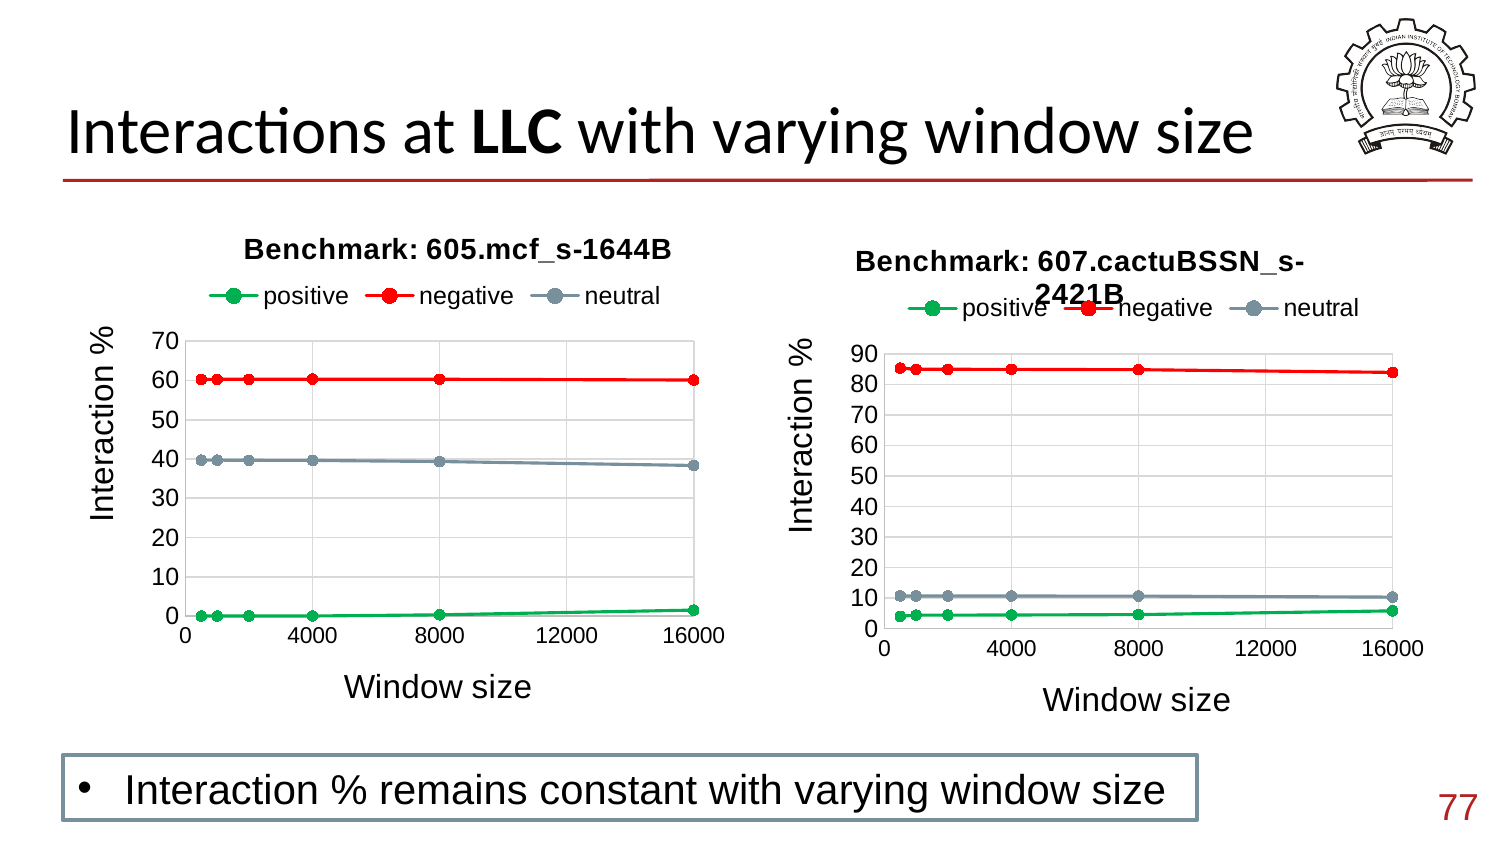

# Interactions at LLC with varying window size

### Chart: Benchmark: 605.mcf_s-1644B

| Category | positive | negative | neutral |
|---|---|---|---|

### Chart: Benchmark: 607.cactuBSSN_s-2421B

| Category | positive | negative | neutral |
|---|---|---|---|
Interaction % remains constant with varying window size
77